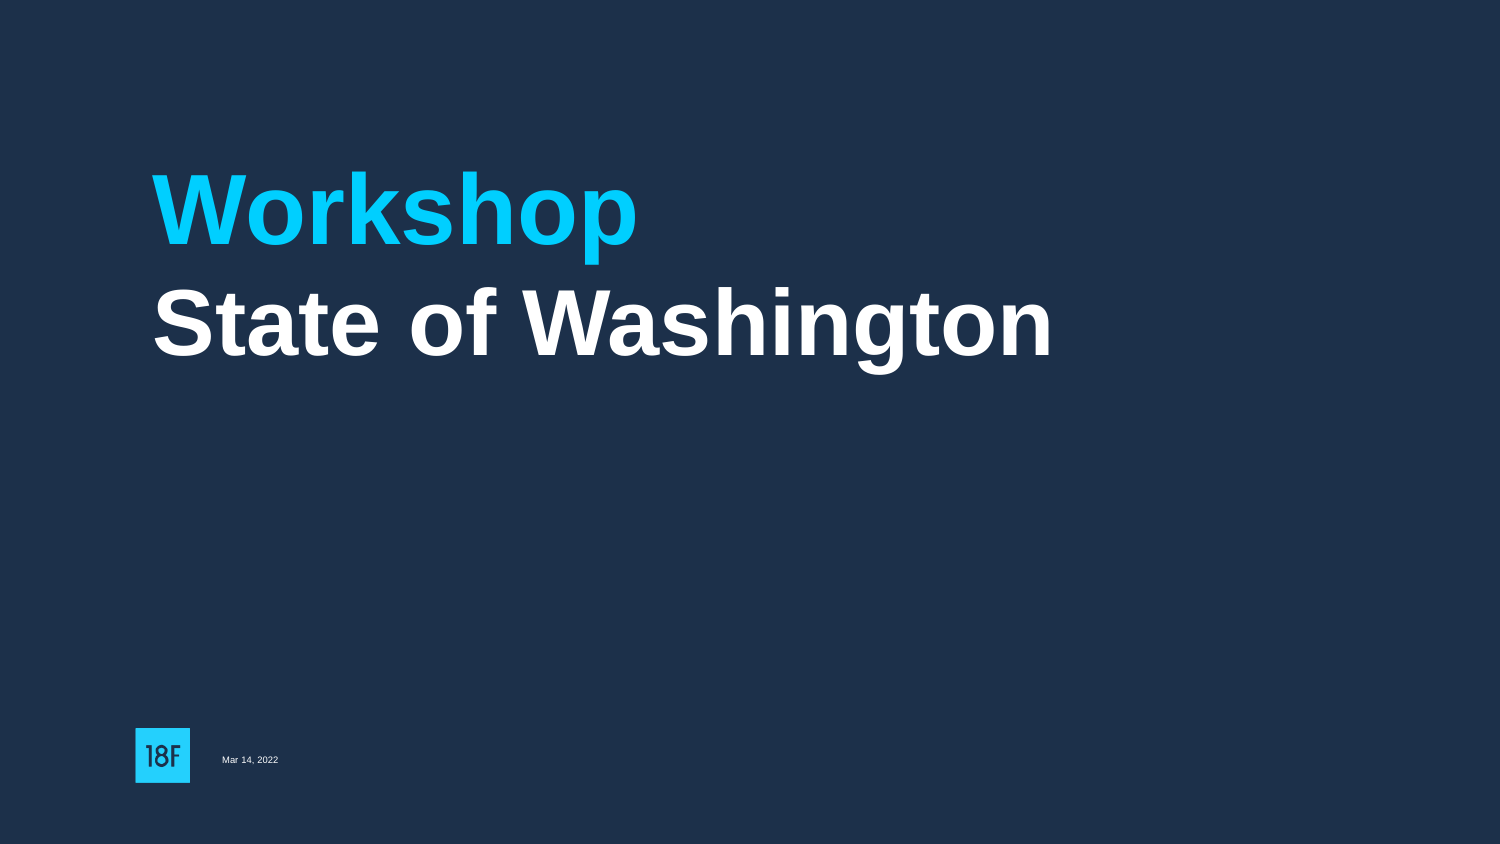

# Workshop

State of Washington

Mar 14, 2022